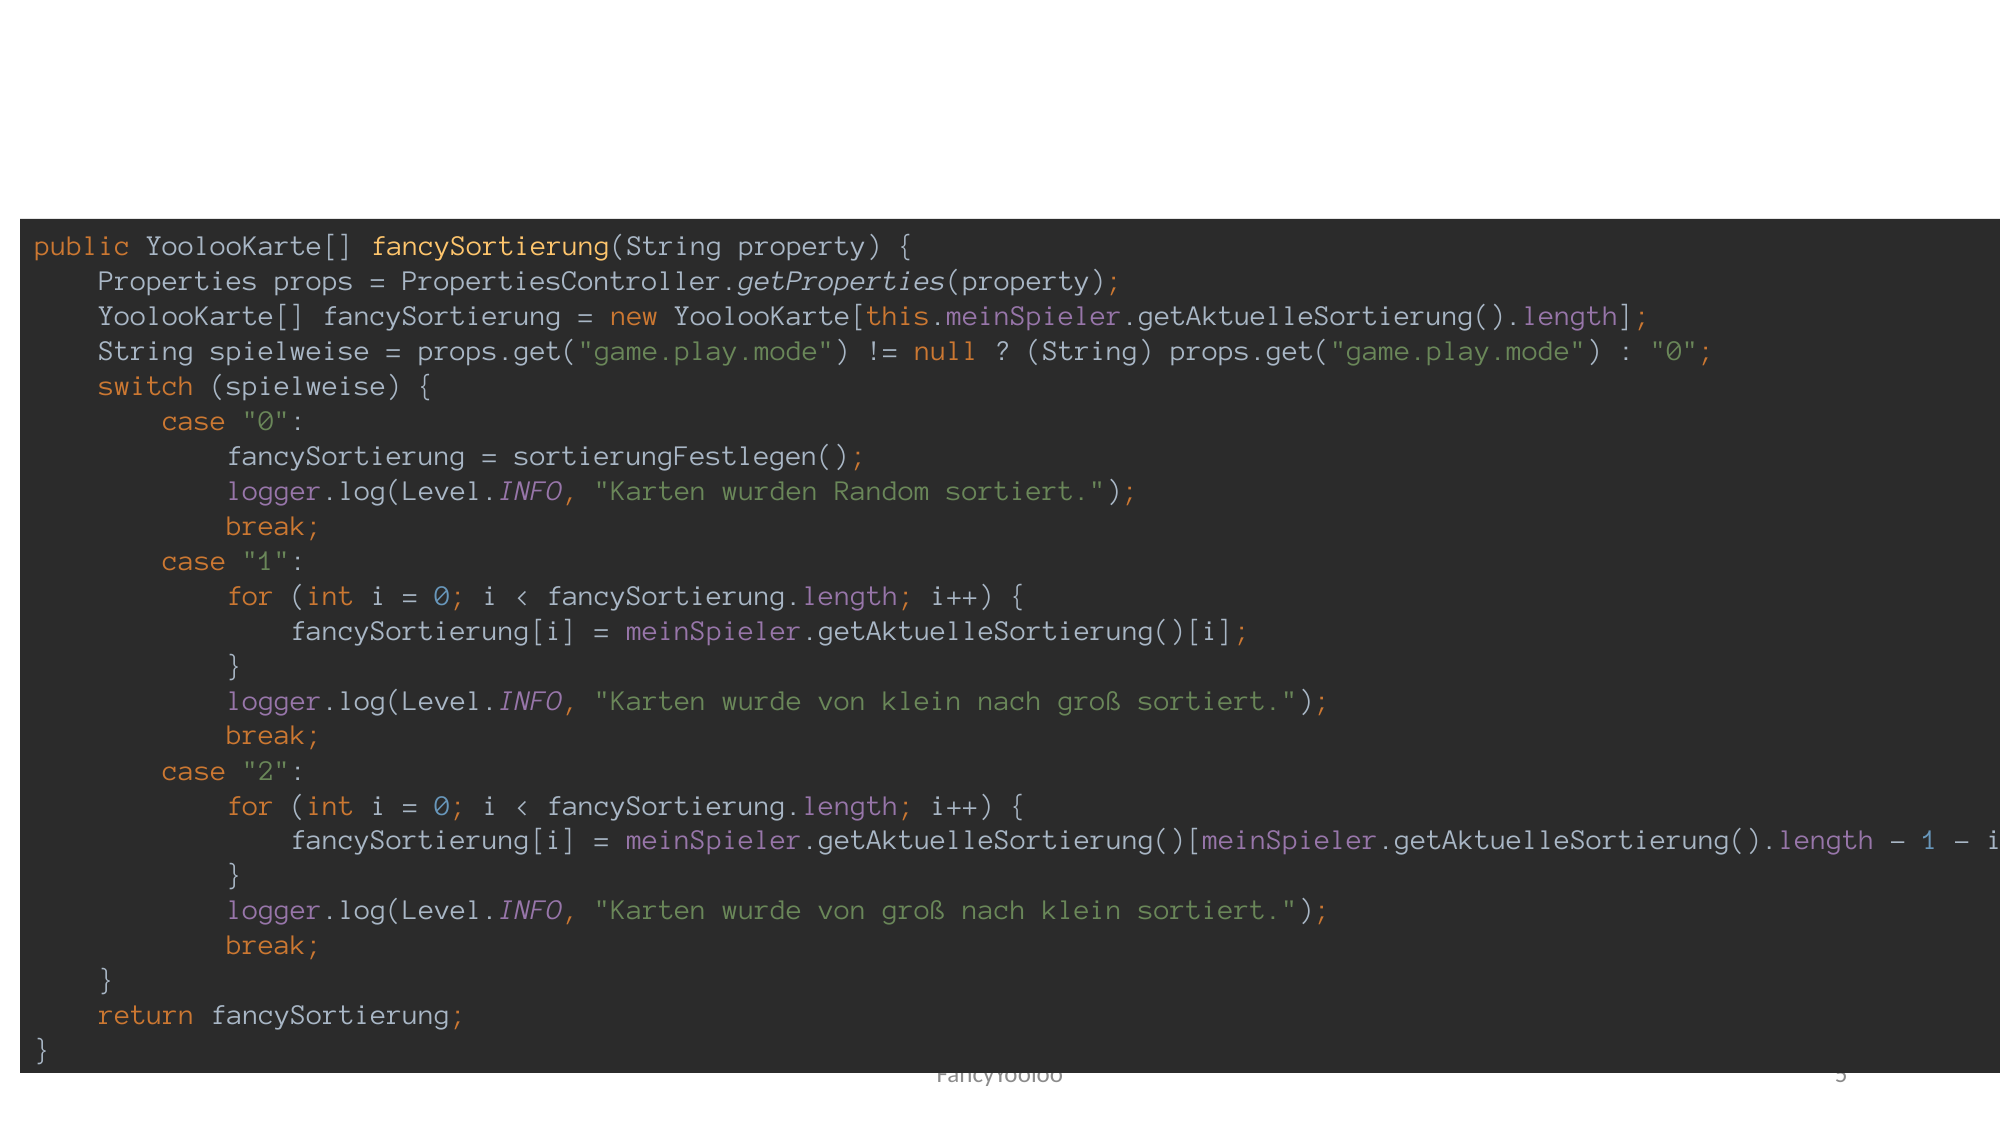

#
public YoolooKarte[] fancySortierung(String property) {
    Properties props = PropertiesController.getProperties(property);
    YoolooKarte[] fancySortierung = new YoolooKarte[this.meinSpieler.getAktuelleSortierung().length];
    String spielweise = props.get("game.play.mode") != null ? (String) props.get("game.play.mode") : "0";
    switch (spielweise) {
        case "0":
            fancySortierung = sortierungFestlegen();
            logger.log(Level.INFO, "Karten wurden Random sortiert.");
            break;
        case "1":
            for (int i = 0; i < fancySortierung.length; i++) {
                fancySortierung[i] = meinSpieler.getAktuelleSortierung()[i];
            }
            logger.log(Level.INFO, "Karten wurde von klein nach groß sortiert.");
            break;
        case "2":
            for (int i = 0; i < fancySortierung.length; i++) {
                fancySortierung[i] = meinSpieler.getAktuelleSortierung()[meinSpieler.getAktuelleSortierung().length - 1 - i];
            }
            logger.log(Level.INFO, "Karten wurde von groß nach klein sortiert.");
            break;
    }
    return fancySortierung;
}
FancyYooloo
5